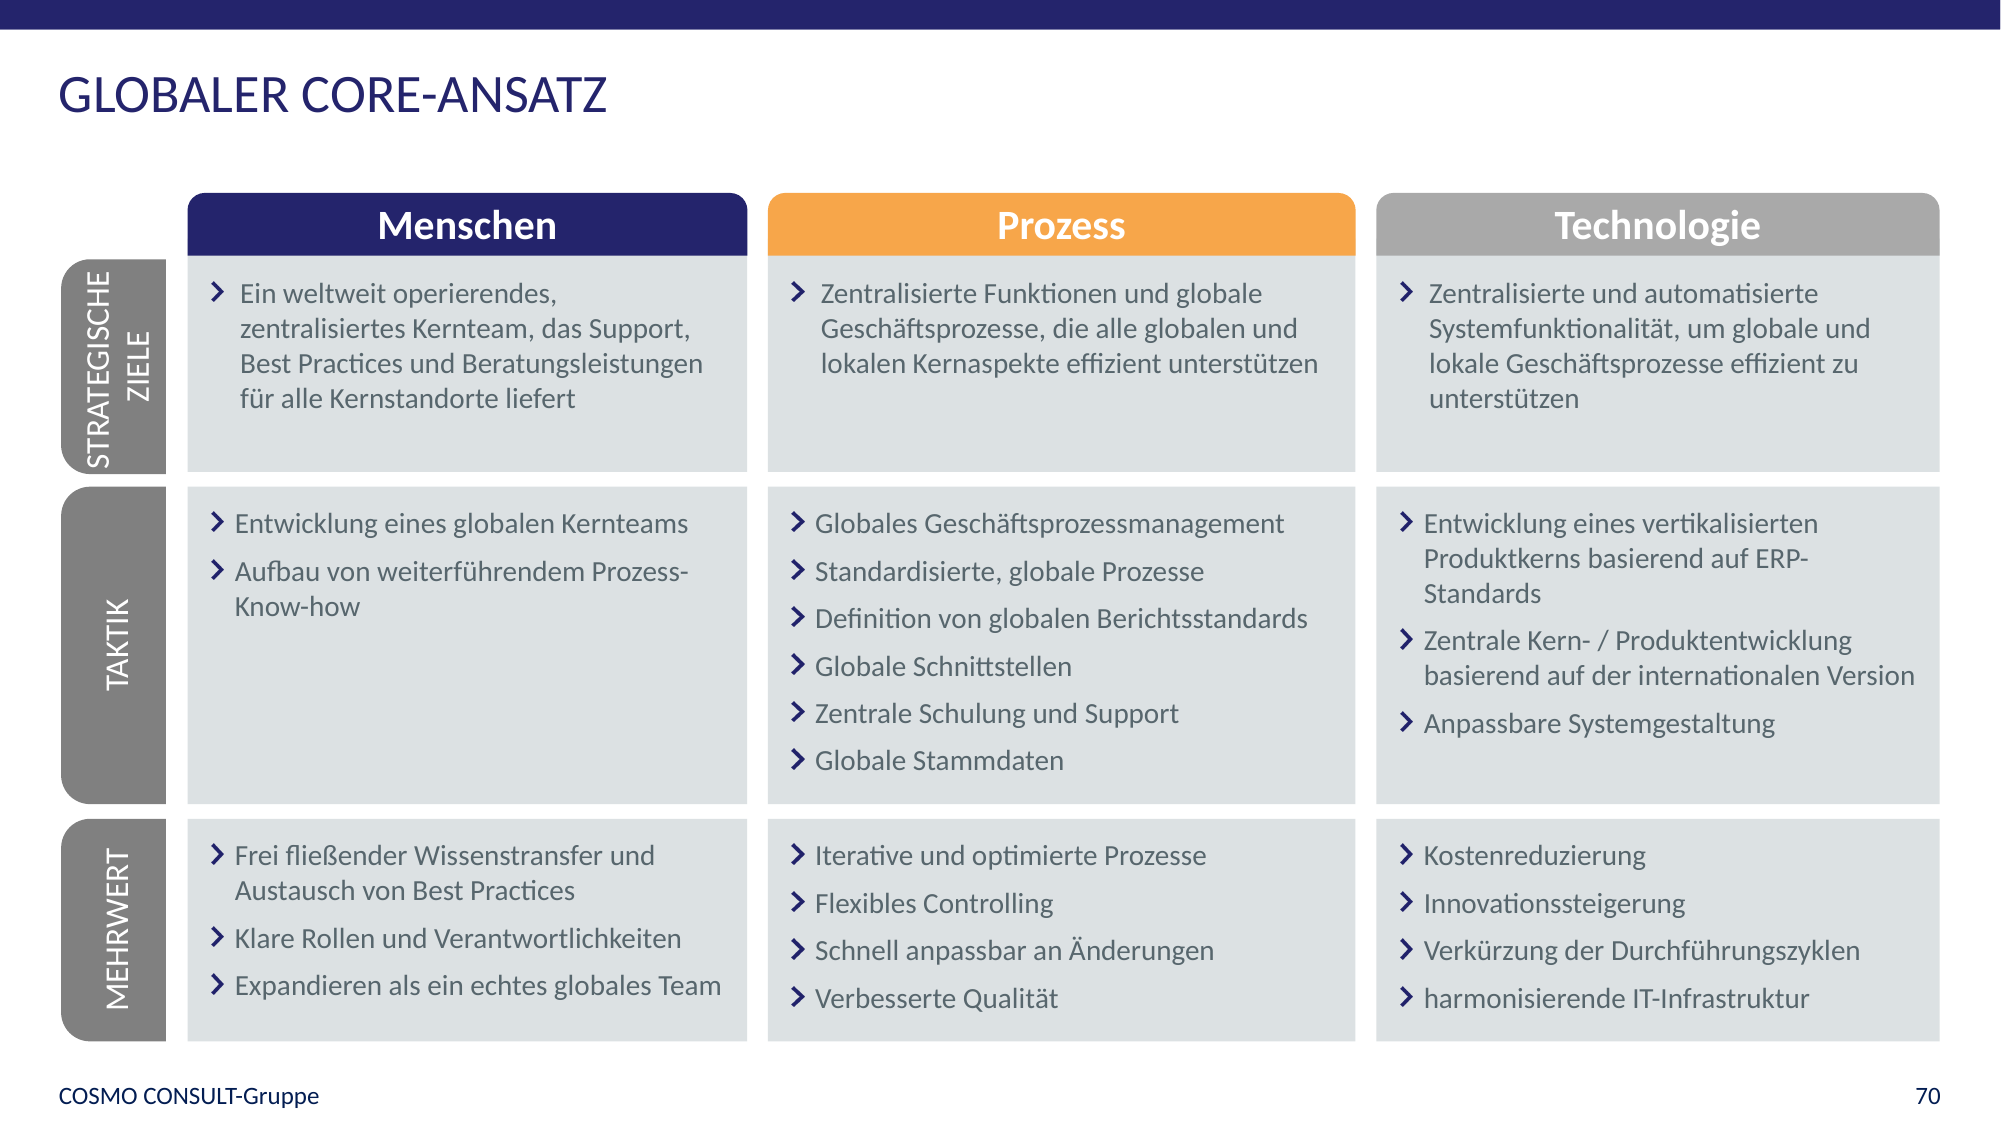

# Globaler CORE-Ansatz
Menschen
Prozess
Technologie
Ein weltweit operierendes, zentralisiertes Kernteam, das Support, Best Practices und Beratungsleistungen für alle Kernstandorte liefert
Zentralisierte Funktionen und globale Geschäftsprozesse, die alle globalen und lokalen Kernaspekte effizient unterstützen
Zentralisierte und automatisierte Systemfunktionalität, um globale und lokale Geschäftsprozesse effizient zu unterstützen
STRATEGISCHE
ZIELE
Entwicklung eines globalen Kernteams
Aufbau von weiterführendem Prozess-Know-how
Globales Geschäftsprozessmanagement
Standardisierte, globale Prozesse
Definition von globalen Berichtsstandards
Globale Schnittstellen
Zentrale Schulung und Support
Globale Stammdaten
Entwicklung eines vertikalisierten Produktkerns basierend auf ERP-Standards
Zentrale Kern- / Produktentwicklung basierend auf der internationalen Version
Anpassbare Systemgestaltung

TAKTIK
Frei fließender Wissenstransfer und Austausch von Best Practices
Klare Rollen und Verantwortlichkeiten
Expandieren als ein echtes globales Team
Iterative und optimierte Prozesse
Flexibles Controlling
Schnell anpassbar an Änderungen
Verbesserte Qualität
Kostenreduzierung
Innovationssteigerung
Verkürzung der Durchführungszyklen
harmonisierende IT-Infrastruktur
MEHRWERT